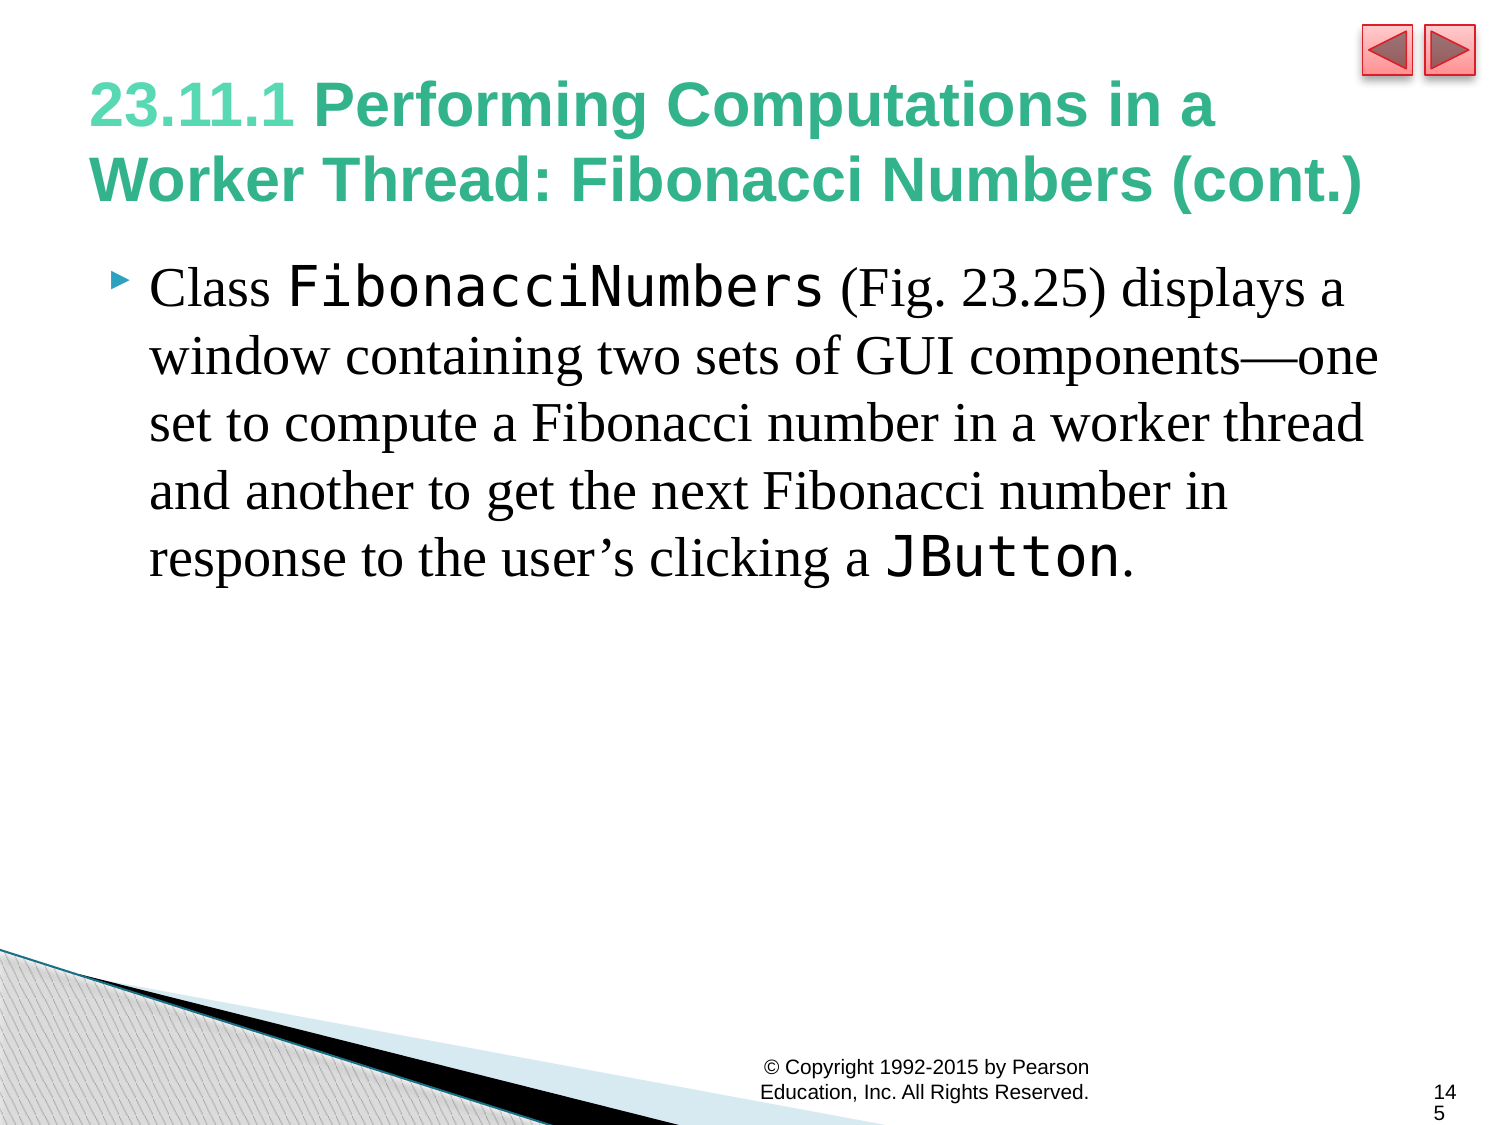

# 23.11.1 Performing Computations in a Worker Thread: Fibonacci Numbers (cont.)
Class FibonacciNumbers (Fig. 23.25) displays a window containing two sets of GUI components—one set to compute a Fibonacci number in a worker thread and another to get the next Fibonacci number in response to the user’s clicking a JButton.
© Copyright 1992-2015 by Pearson Education, Inc. All Rights Reserved.
145